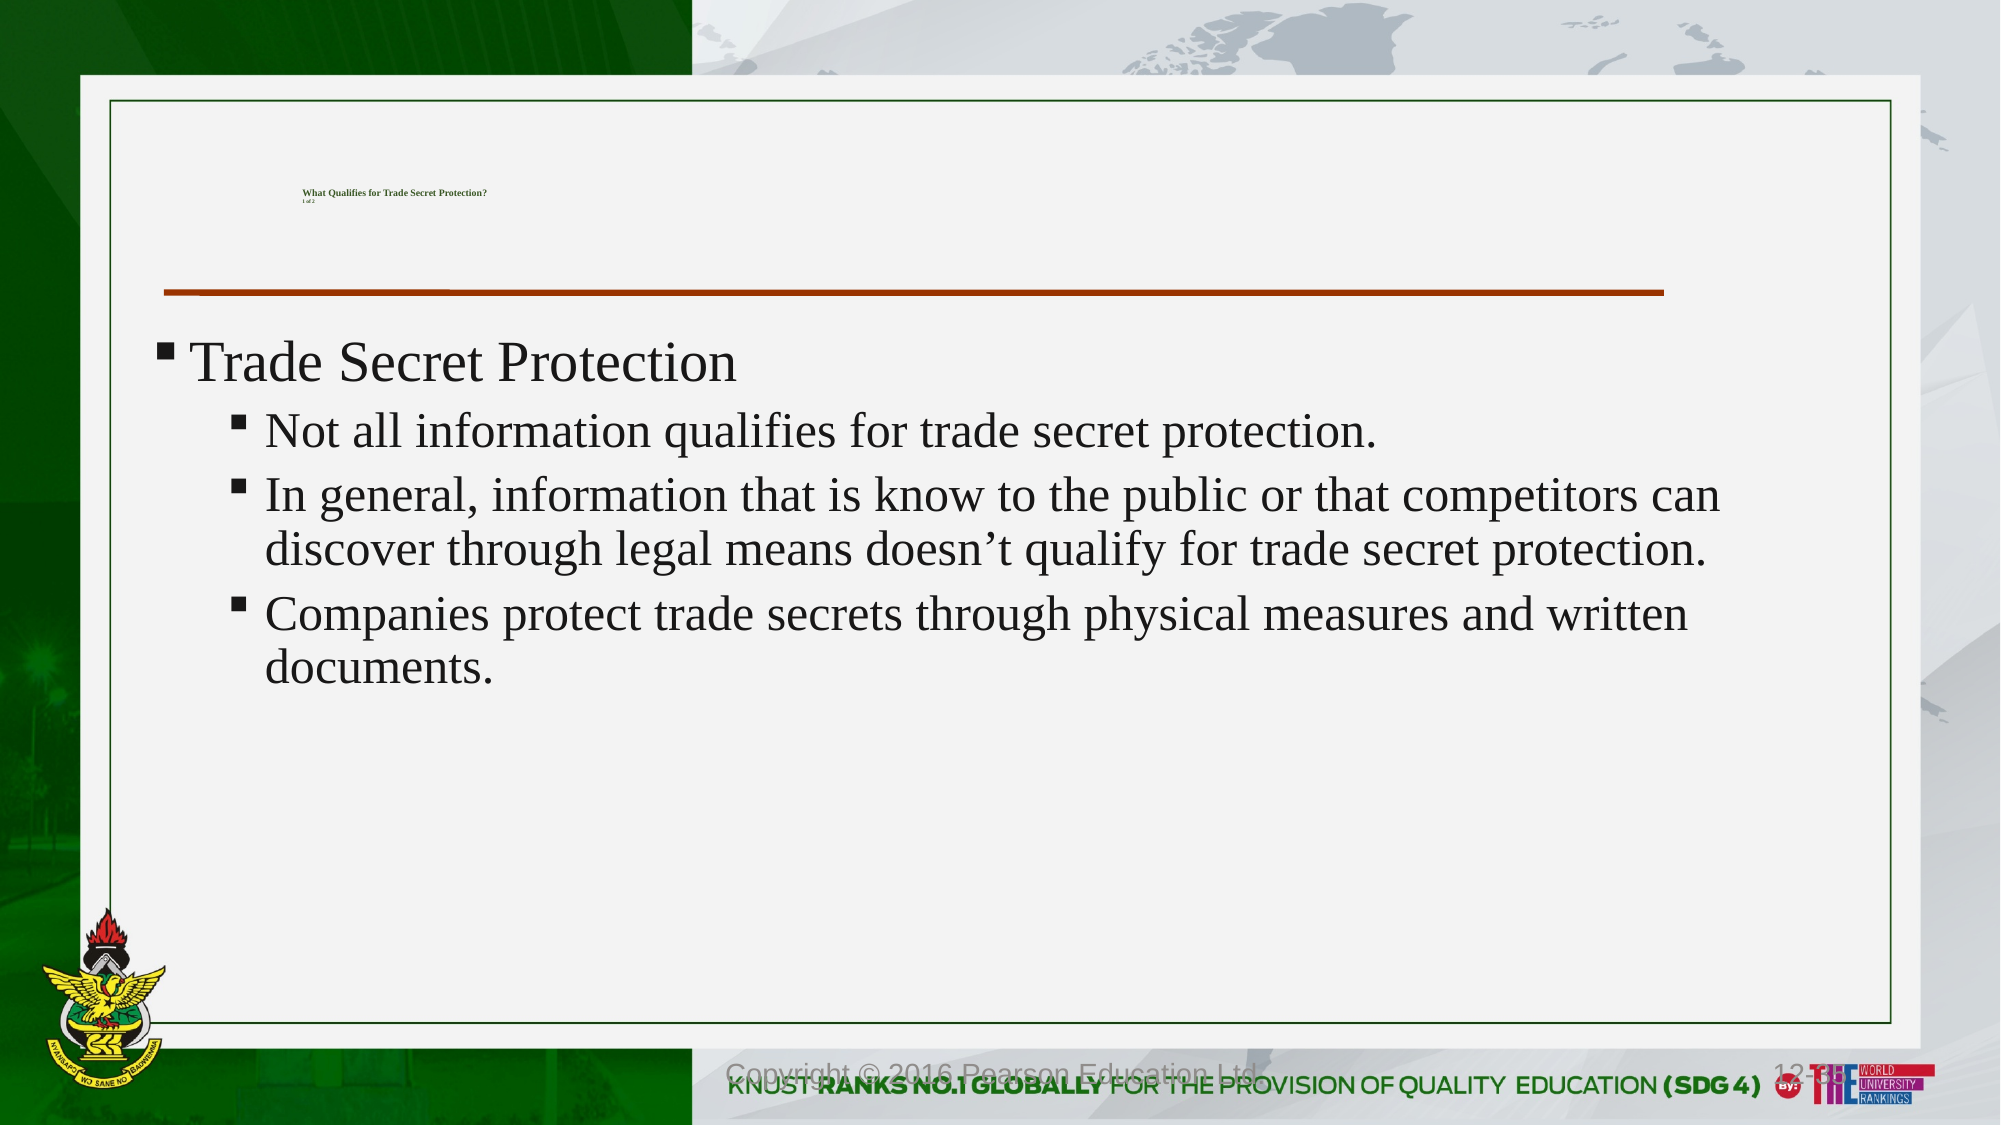

# What Qualifies for Trade Secret Protection? 1 of 2

Trade Secret Protection
Not all information qualifies for trade secret protection.
In general, information that is know to the public or that competitors can discover through legal means doesn’t qualify for trade secret protection.
Companies protect trade secrets through physical measures and written documents.
Copyright © 2016 Pearson Education Ltd.
12-35